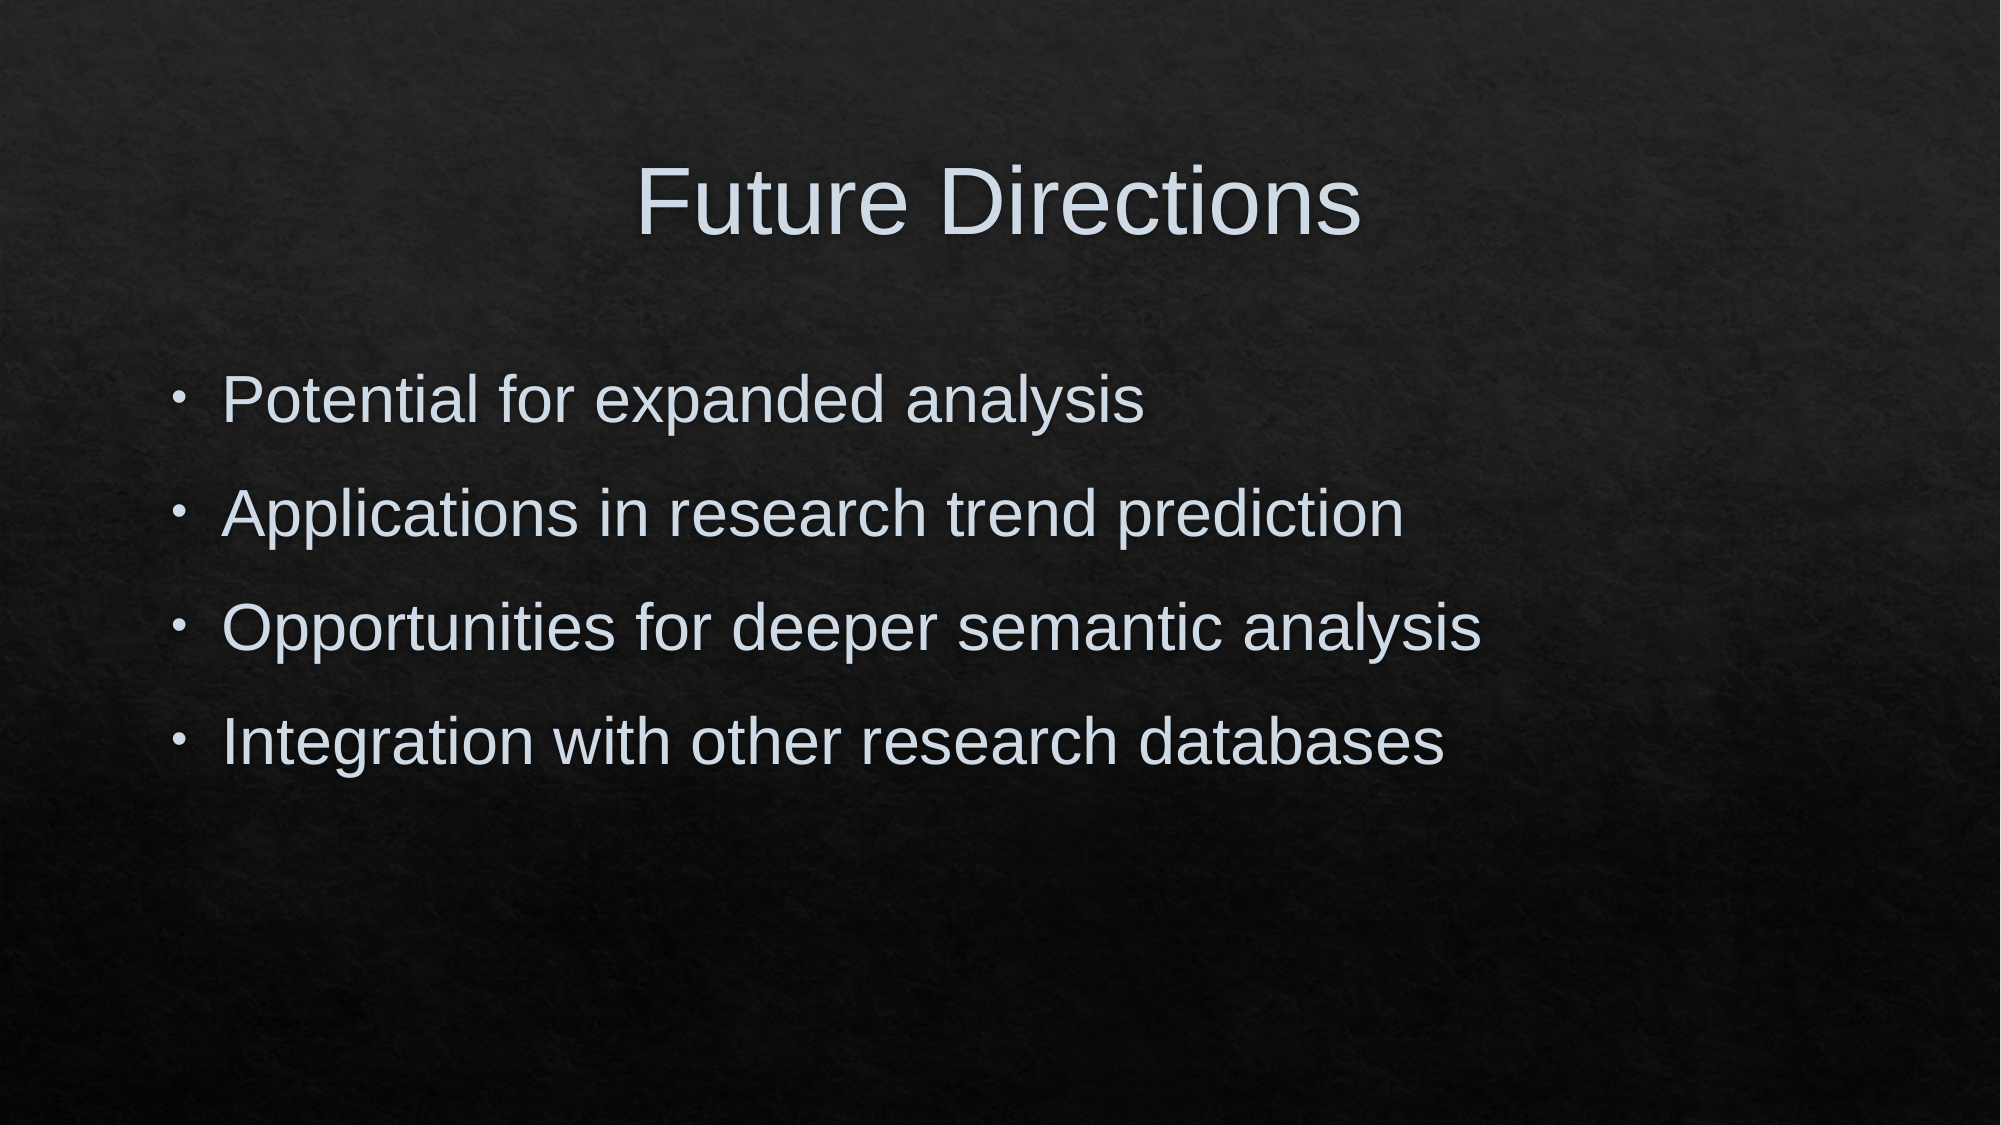

# Future Directions
Potential for expanded analysis
Applications in research trend prediction
Opportunities for deeper semantic analysis
Integration with other research databases